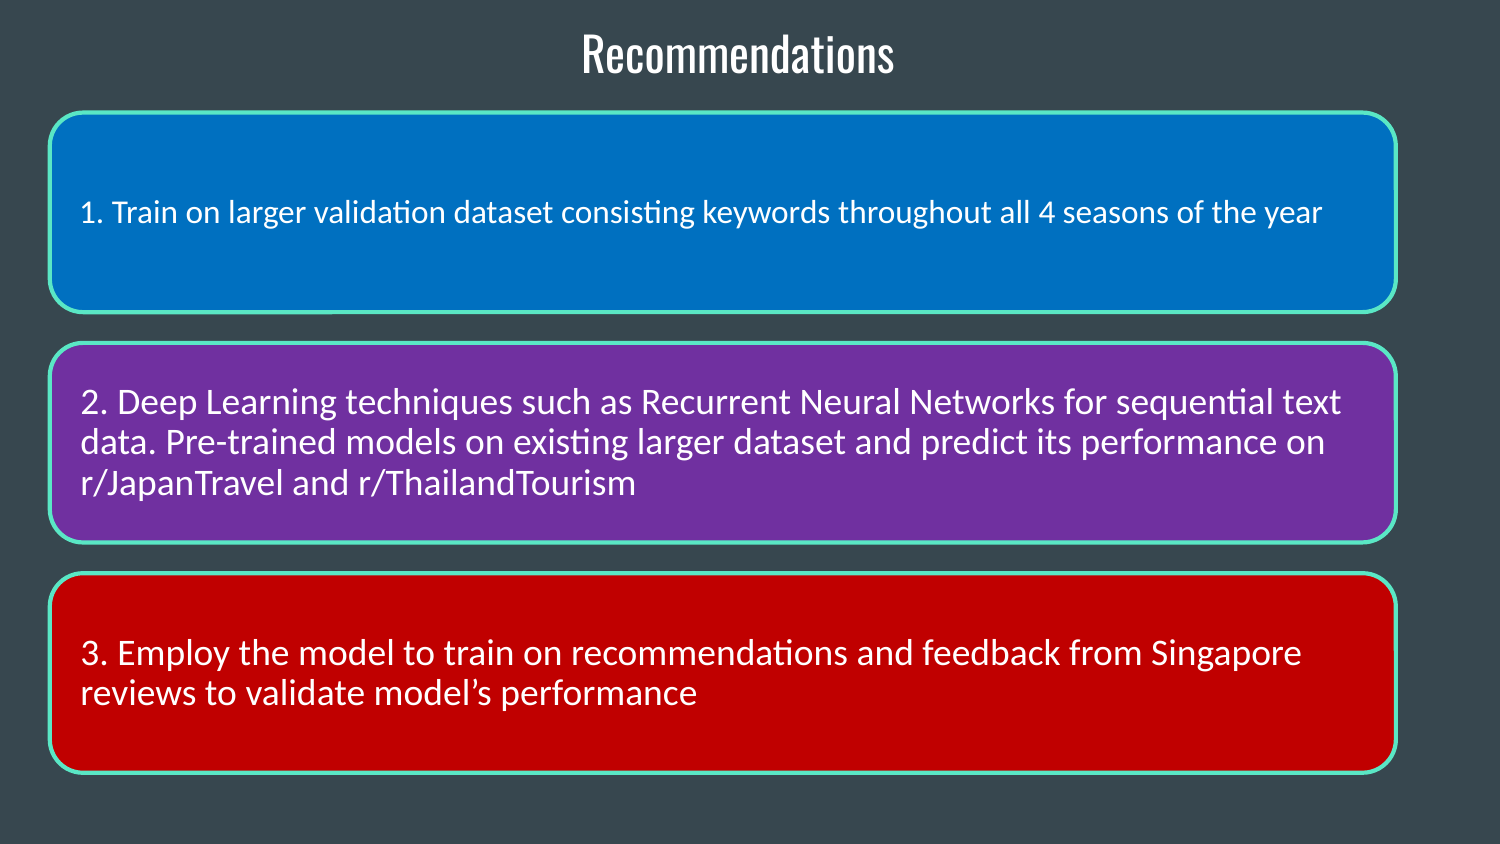

# Recommendations
1. Train on larger validation dataset consisting keywords throughout all 4 seasons of the year
2. Deep Learning techniques such as Recurrent Neural Networks for sequential text data. Pre-trained models on existing larger dataset and predict its performance on r/JapanTravel and r/ThailandTourism
3. Employ the model to train on recommendations and feedback from Singapore reviews to validate model’s performance